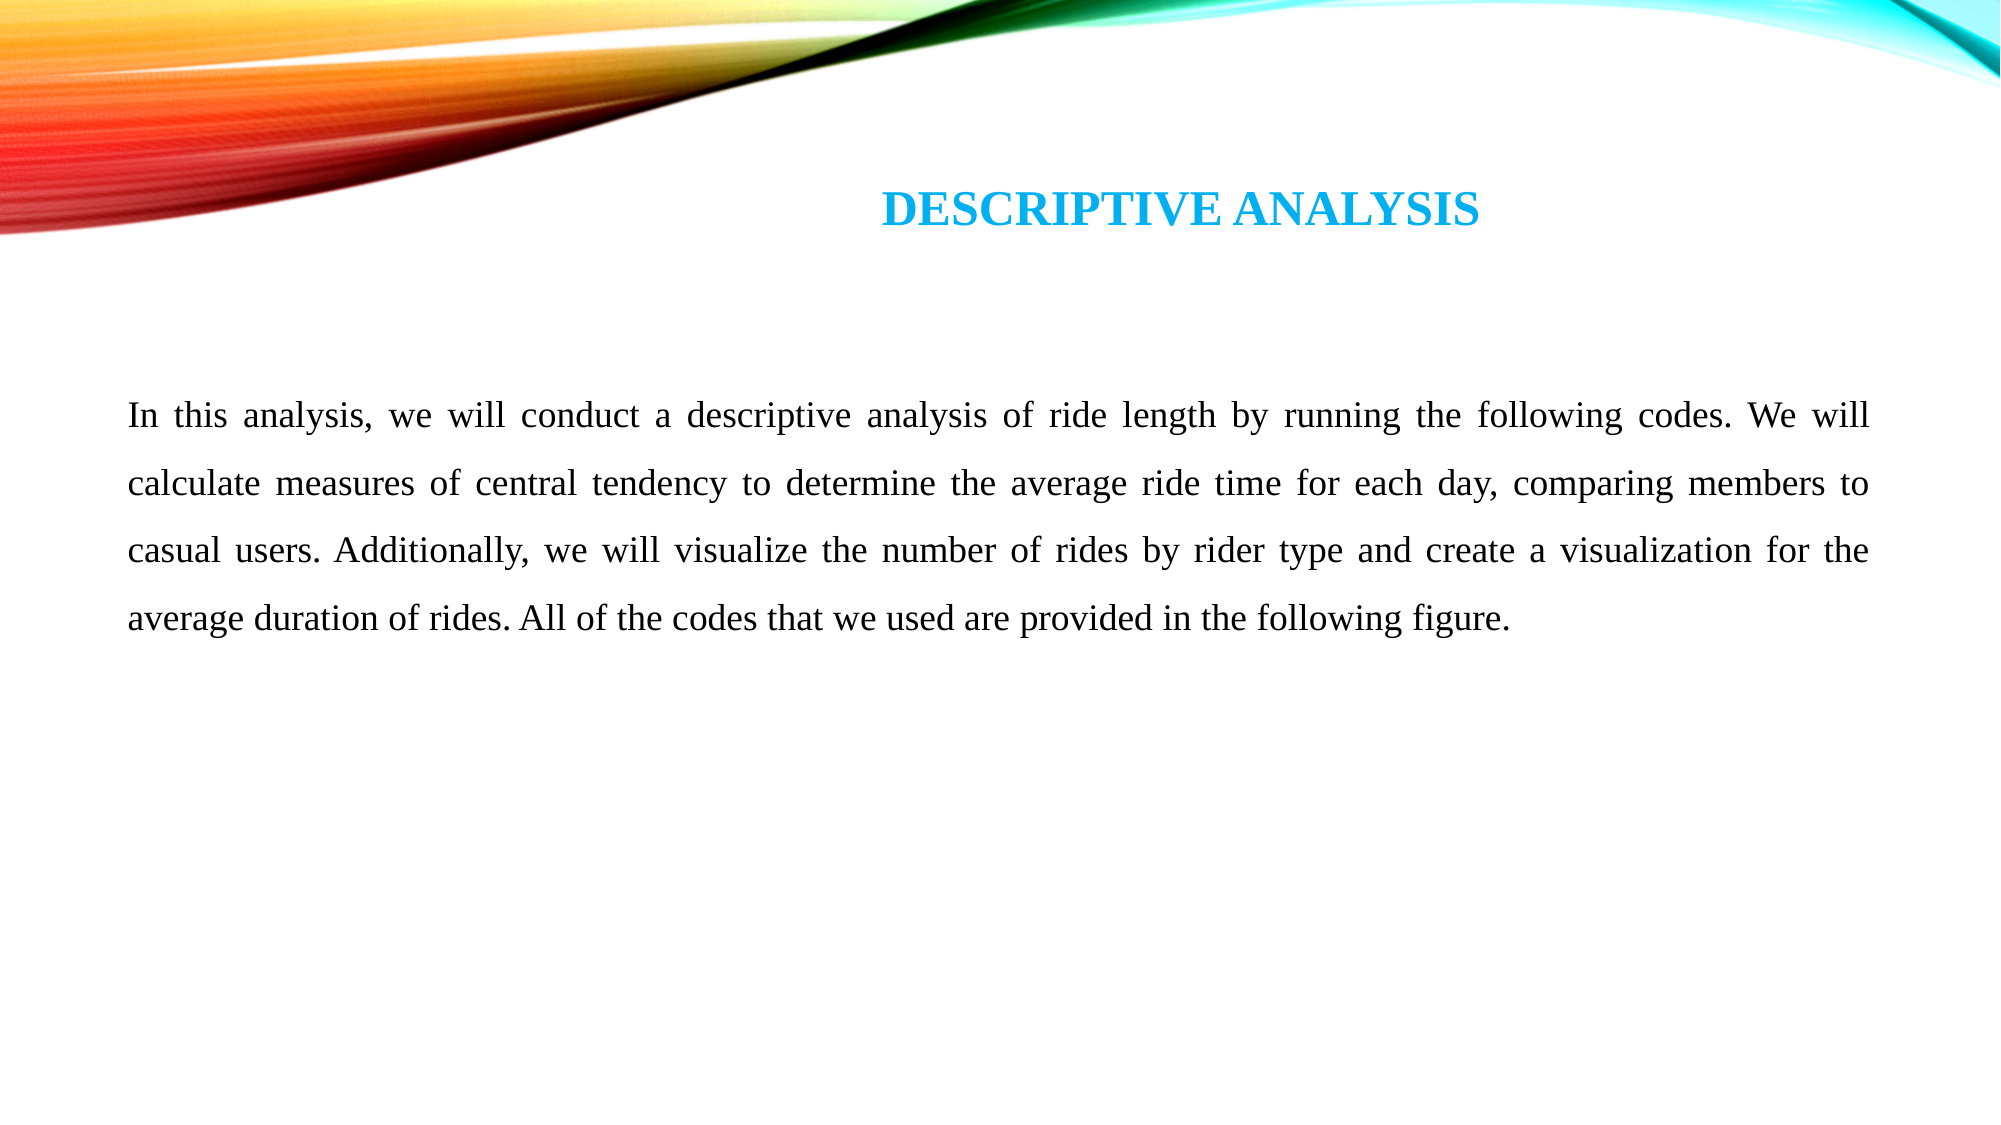

# DESCRIPTIVE ANALYSIS
In this analysis, we will conduct a descriptive analysis of ride length by running the following codes. We will calculate measures of central tendency to determine the average ride time for each day, comparing members to casual users. Additionally, we will visualize the number of rides by rider type and create a visualization for the average duration of rides. All of the codes that we used are provided in the following figure.